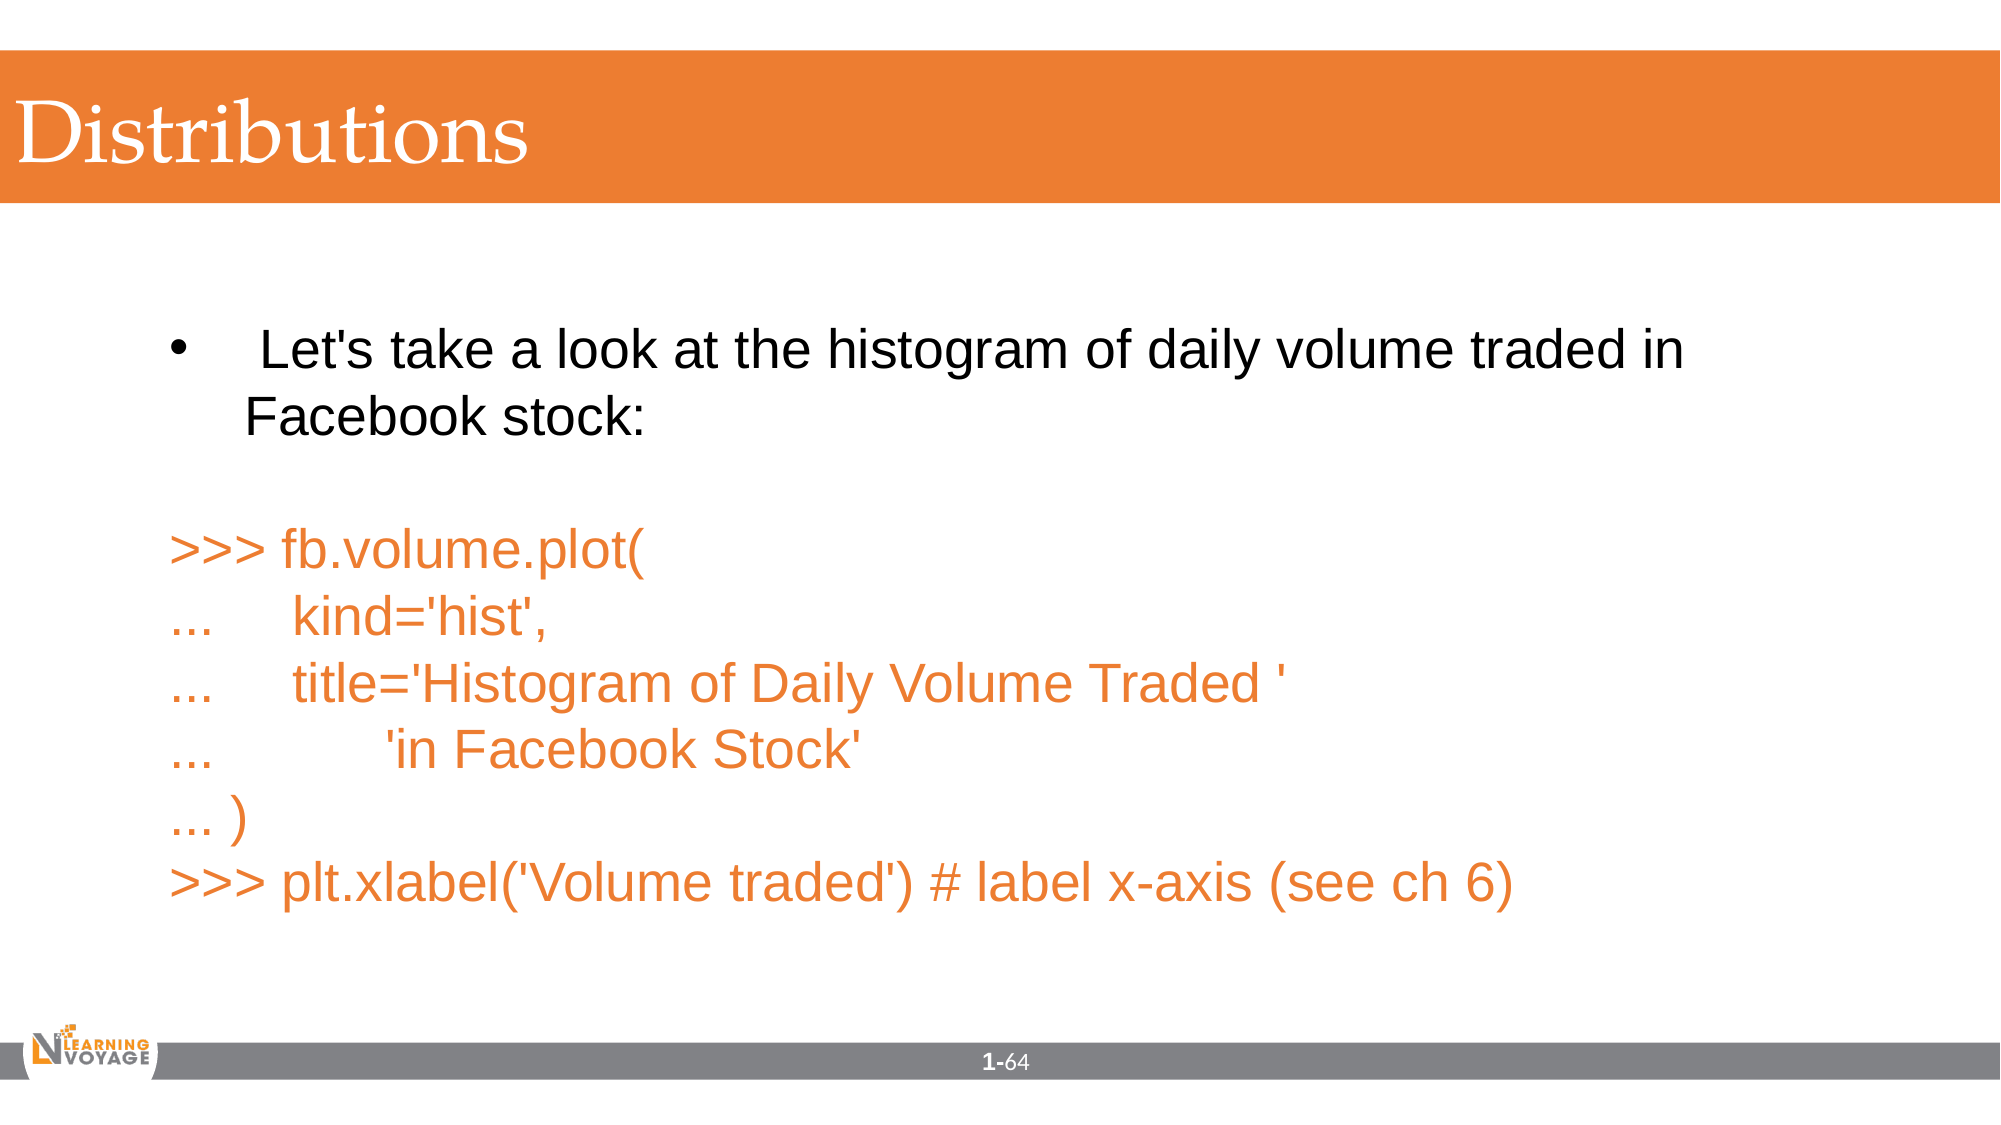

Distributions
 Let's take a look at the histogram of daily volume traded in Facebook stock:

>>> fb.volume.plot(
...     kind='hist',
...     title='Histogram of Daily Volume Traded '
...           'in Facebook Stock'
... )
>>> plt.xlabel('Volume traded') # label x-axis (see ch 6)
1-64